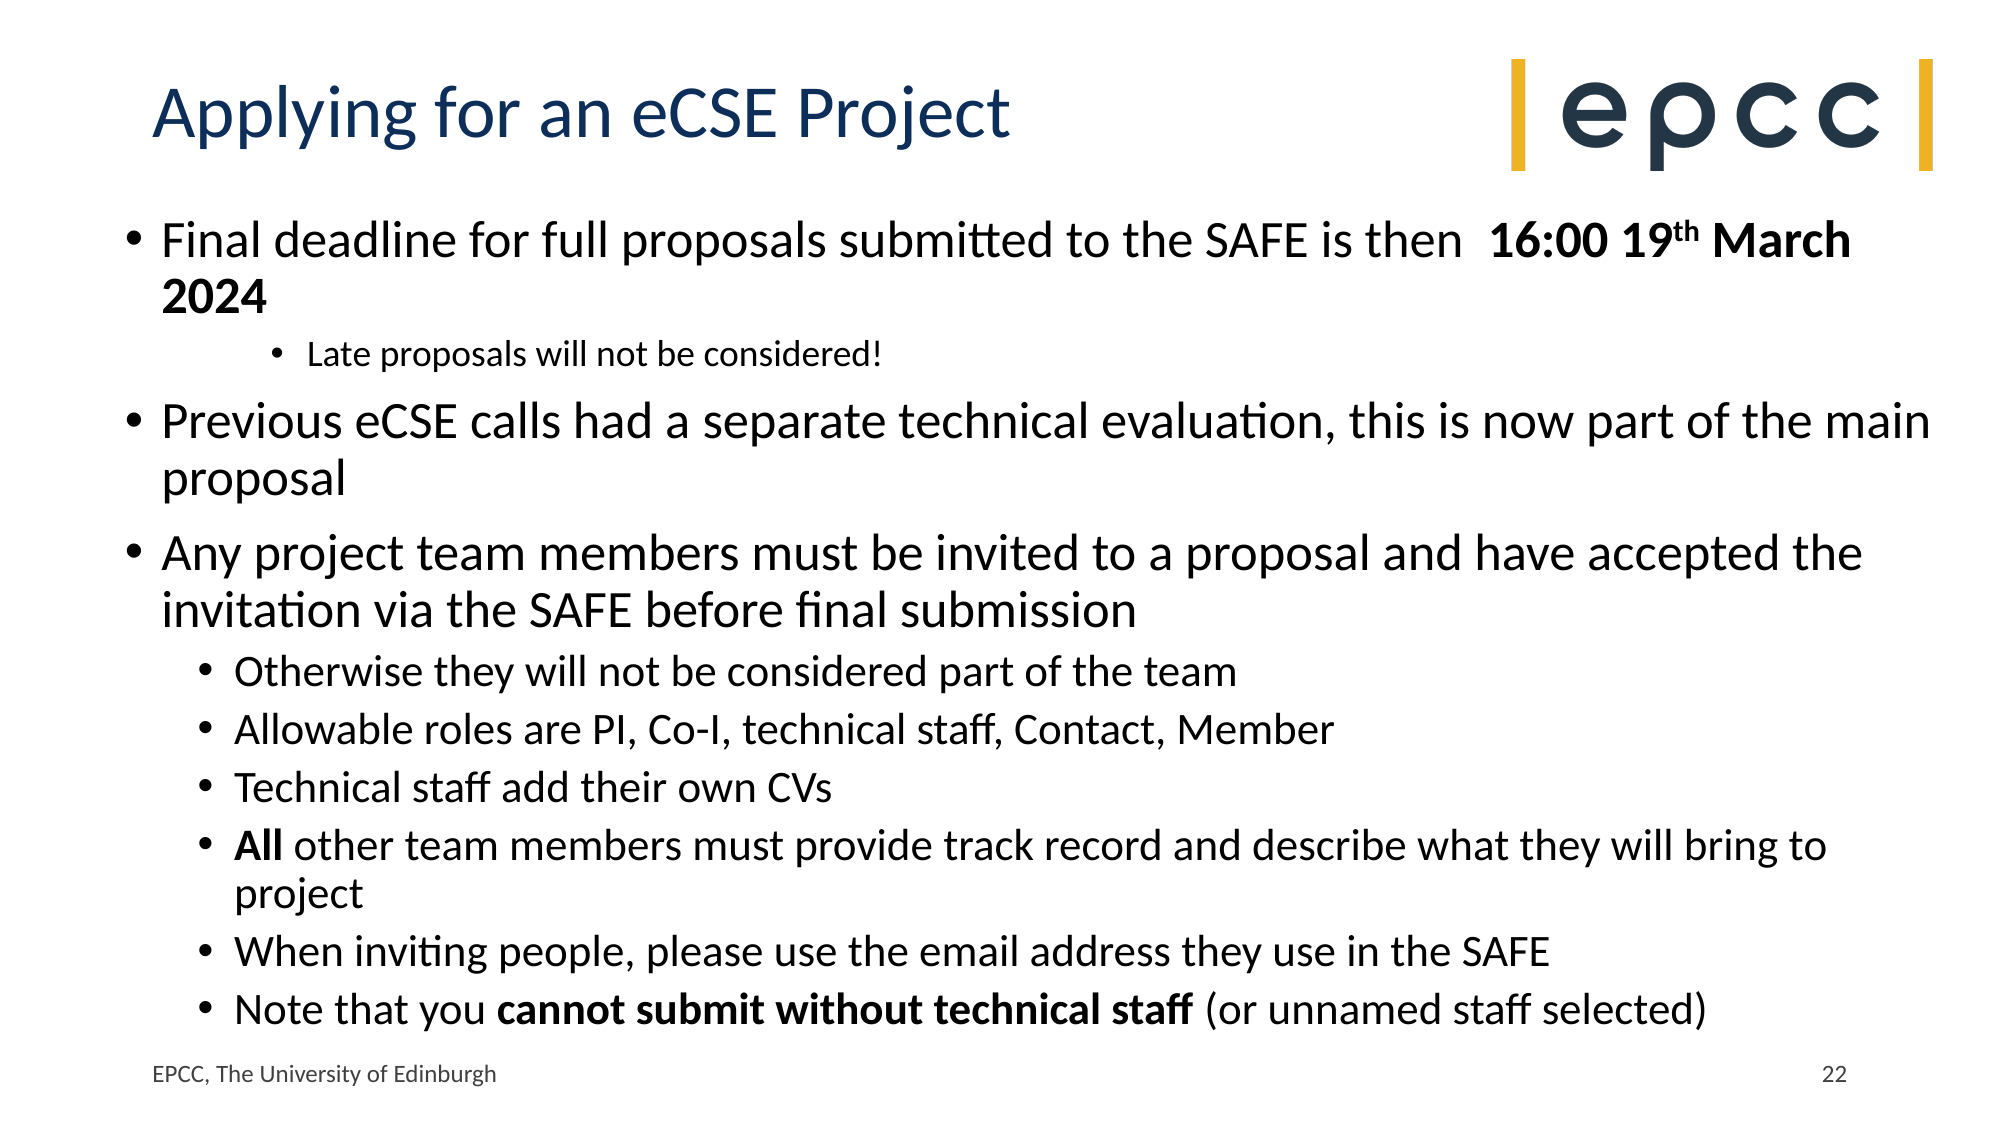

# Applying for an eCSE Project
Final deadline for full proposals submitted to the SAFE is then  16:00 19th March 2024
Late proposals will not be considered!
Previous eCSE calls had a separate technical evaluation, this is now part of the main proposal
Any project team members must be invited to a proposal and have accepted the invitation via the SAFE before final submission
Otherwise they will not be considered part of the team
Allowable roles are PI, Co-I, technical staff, Contact, Member
Technical staff add their own CVs
All other team members must provide track record and describe what they will bring to project
When inviting people, please use the email address they use in the SAFE
Note that you cannot submit without technical staff (or unnamed staff selected)
EPCC, The University of Edinburgh
22